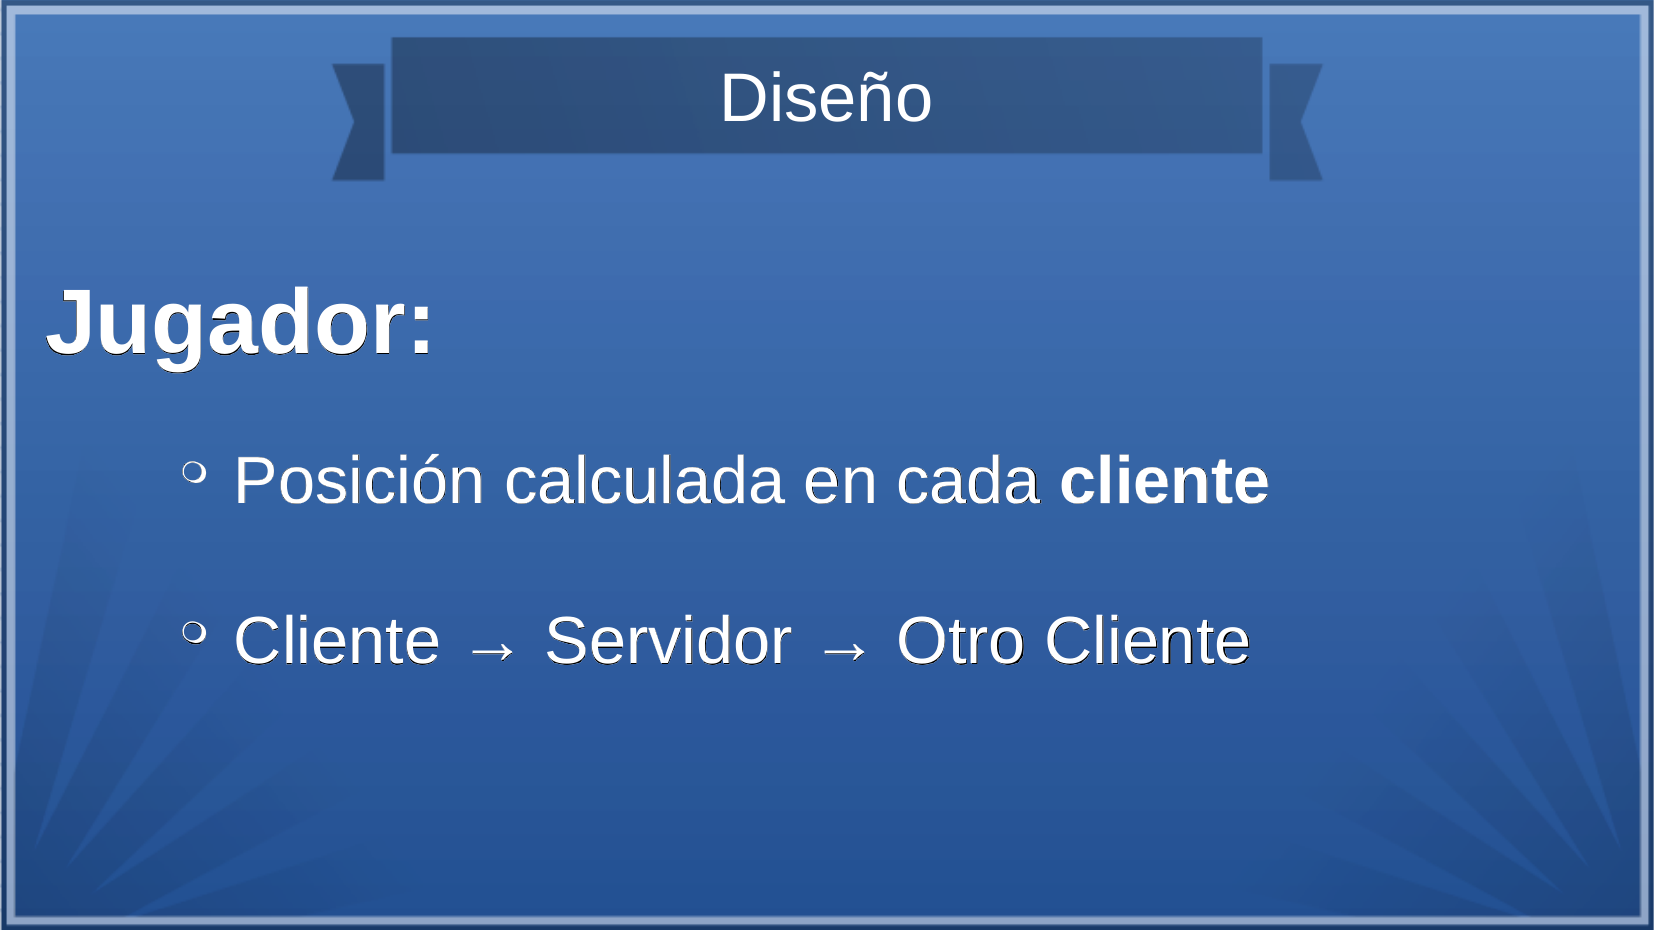

Diseño
Jugador:
 Posición calculada en cada cliente

 Cliente → Servidor → Otro Cliente